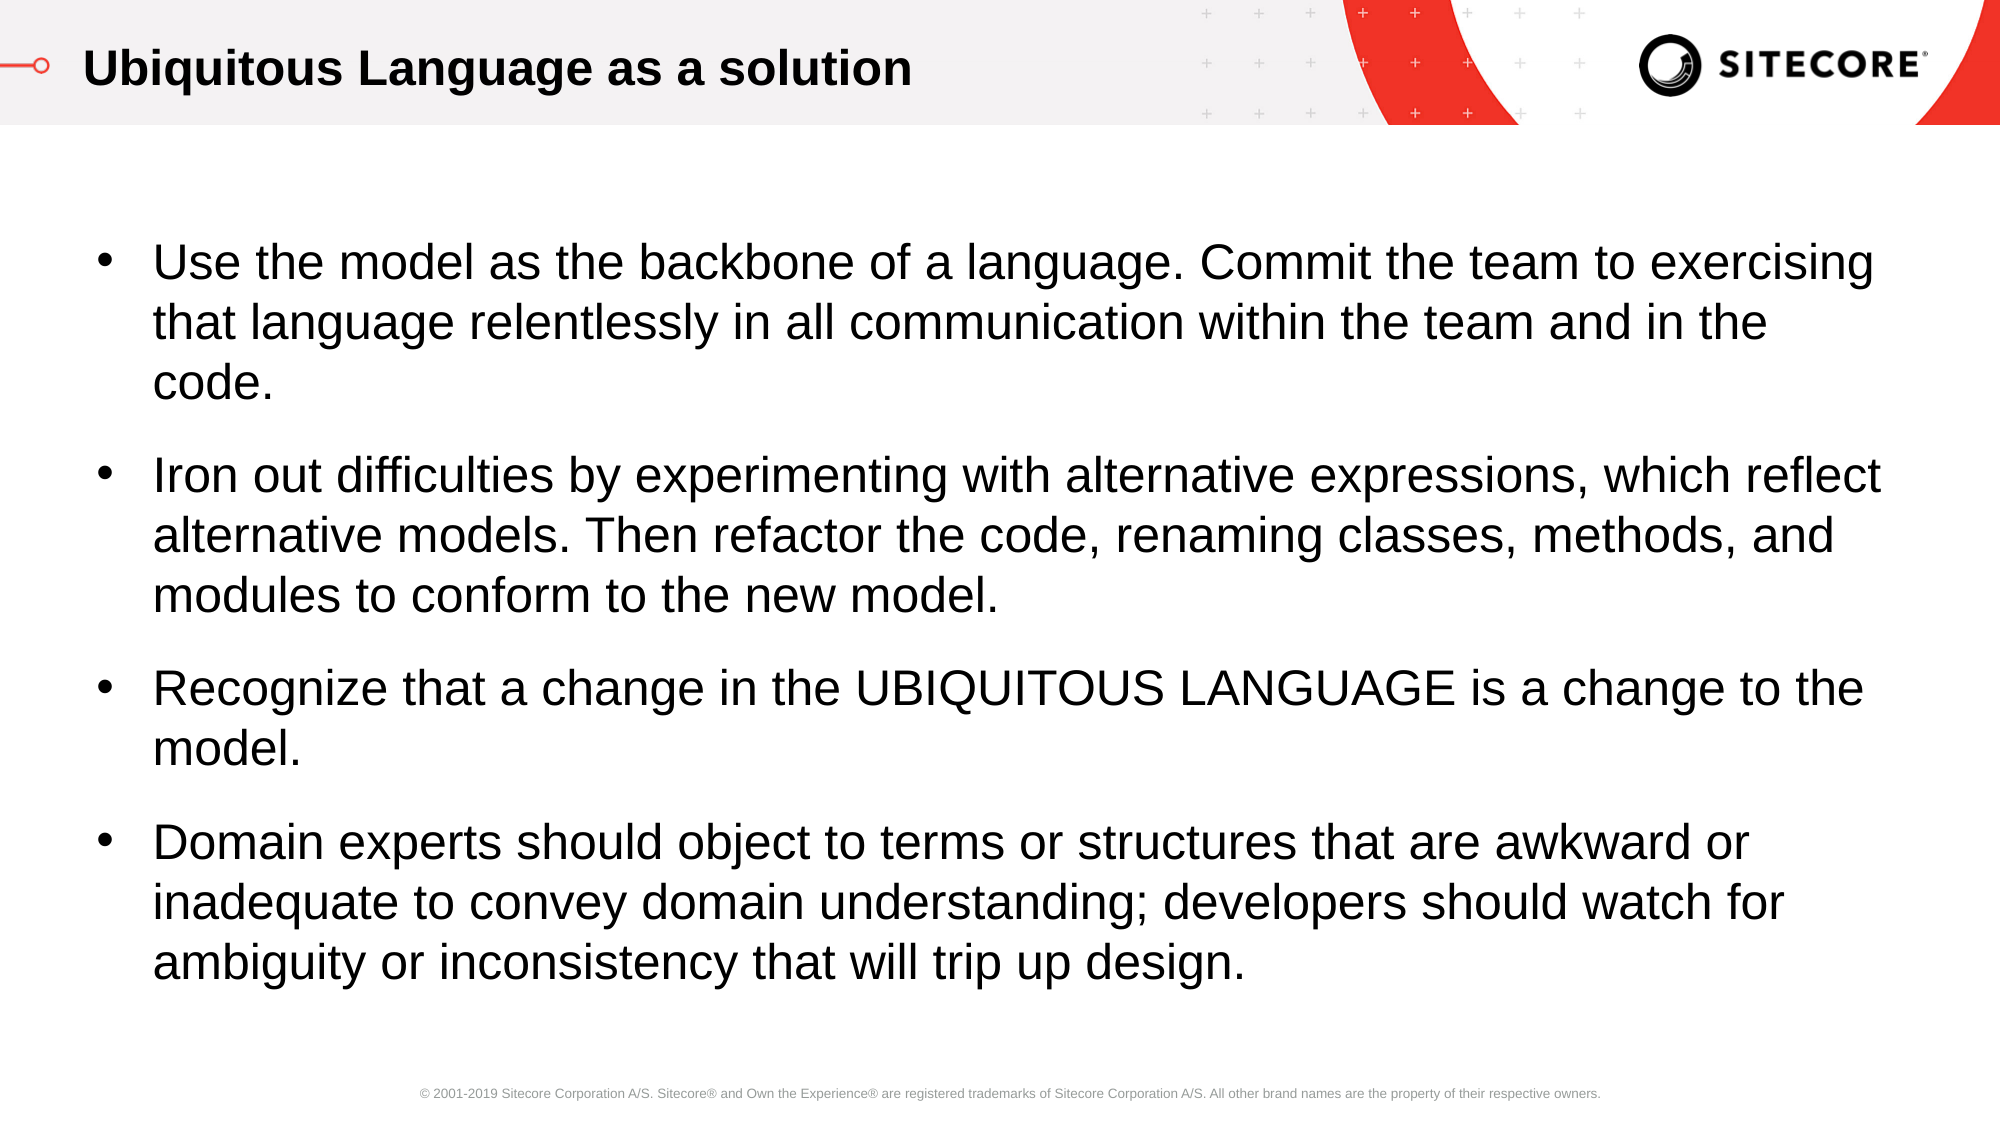

Ubiquitous Language as a solution
Use the model as the backbone of a language. Commit the team to exercising that language relentlessly in all communication within the team and in the code.
Iron out difficulties by experimenting with alternative expressions, which reflect alternative models. Then refactor the code, renaming classes, methods, and modules to conform to the new model.
Recognize that a change in the UBIQUITOUS LANGUAGE is a change to the model.
Domain experts should object to terms or structures that are awkward or inadequate to convey domain understanding; developers should watch for ambiguity or inconsistency that will trip up design.